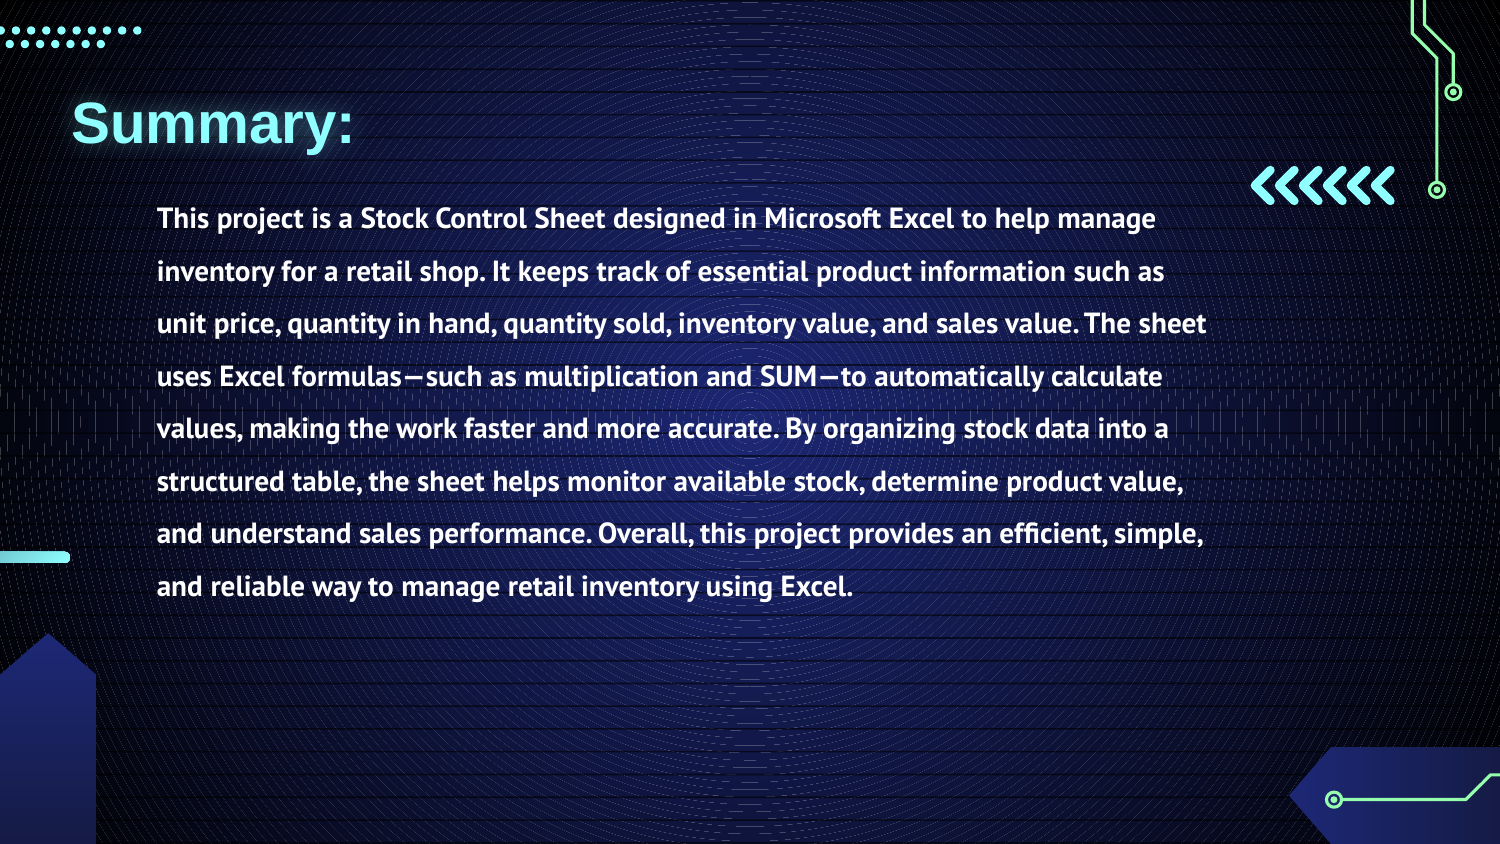

# Summary:

This project is a Stock Control Sheet designed in Microsoft Excel to help manage inventory for a retail shop. It keeps track of essential product information such as unit price, quantity in hand, quantity sold, inventory value, and sales value. The sheet uses Excel formulas—such as multiplication and SUM—to automatically calculate values, making the work faster and more accurate. By organizing stock data into a structured table, the sheet helps monitor available stock, determine product value, and understand sales performance. Overall, this project provides an efficient, simple, and reliable way to manage retail inventory using Excel.